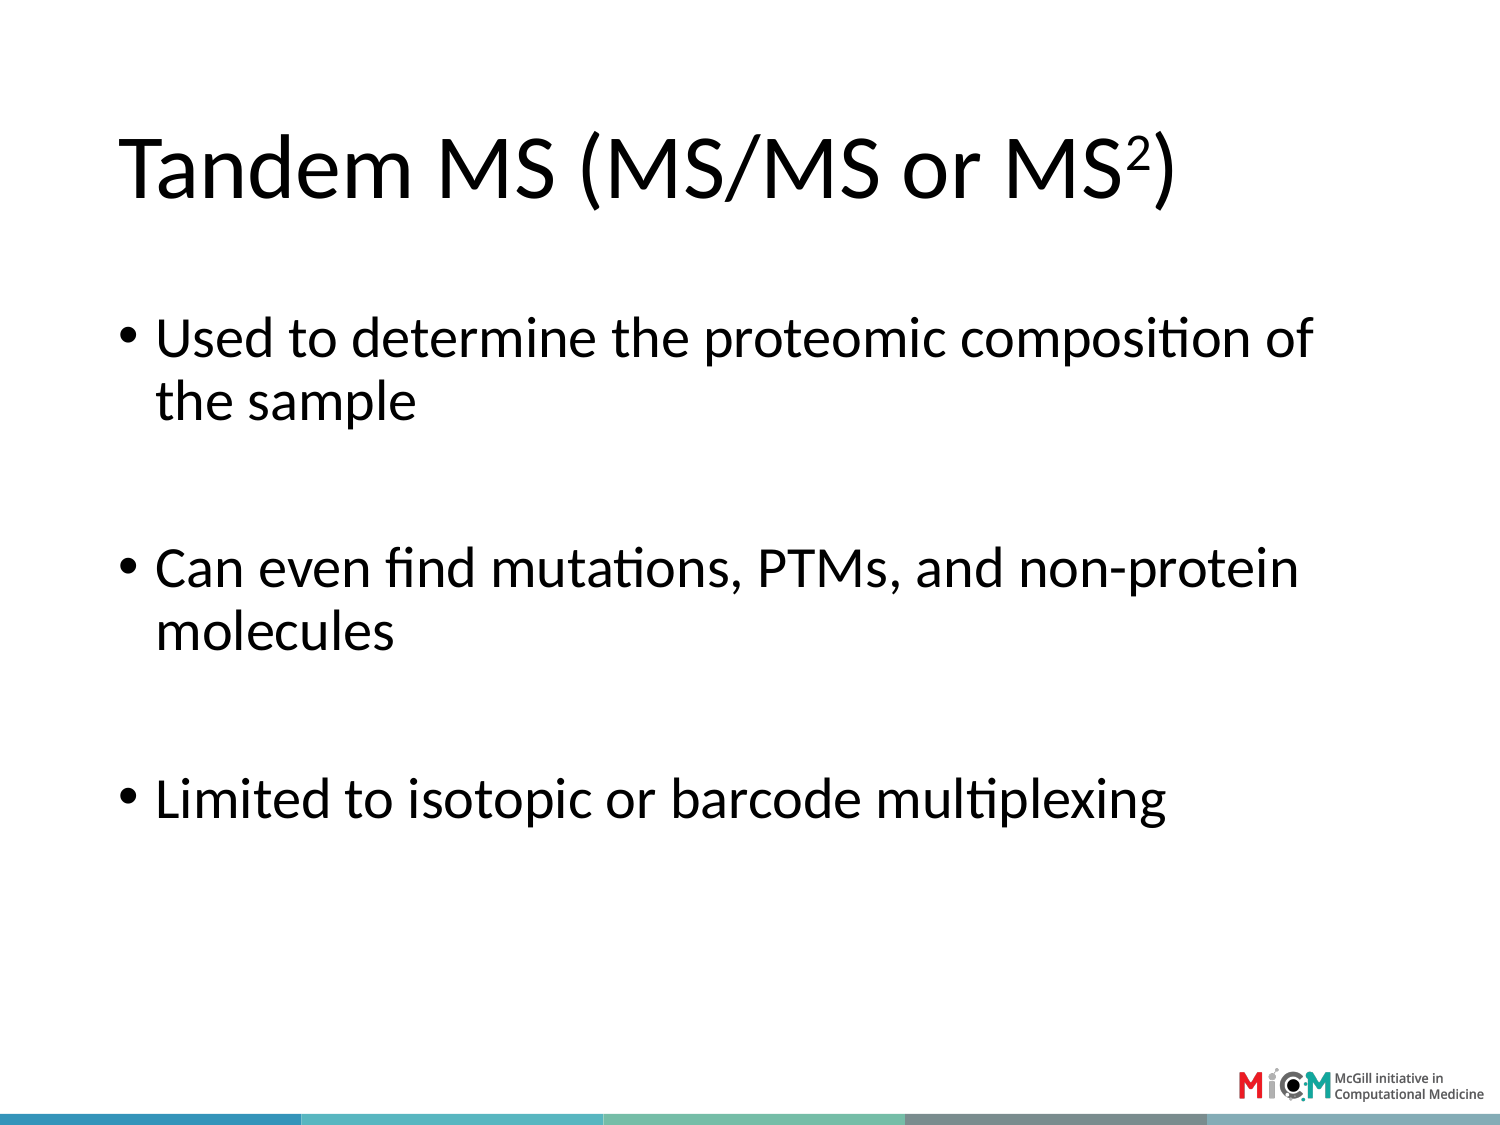

# Tandem MS (MS/MS or MS2)
Used to determine the proteomic composition of the sample

Can even find mutations, PTMs, and non-protein molecules

Limited to isotopic or barcode multiplexing